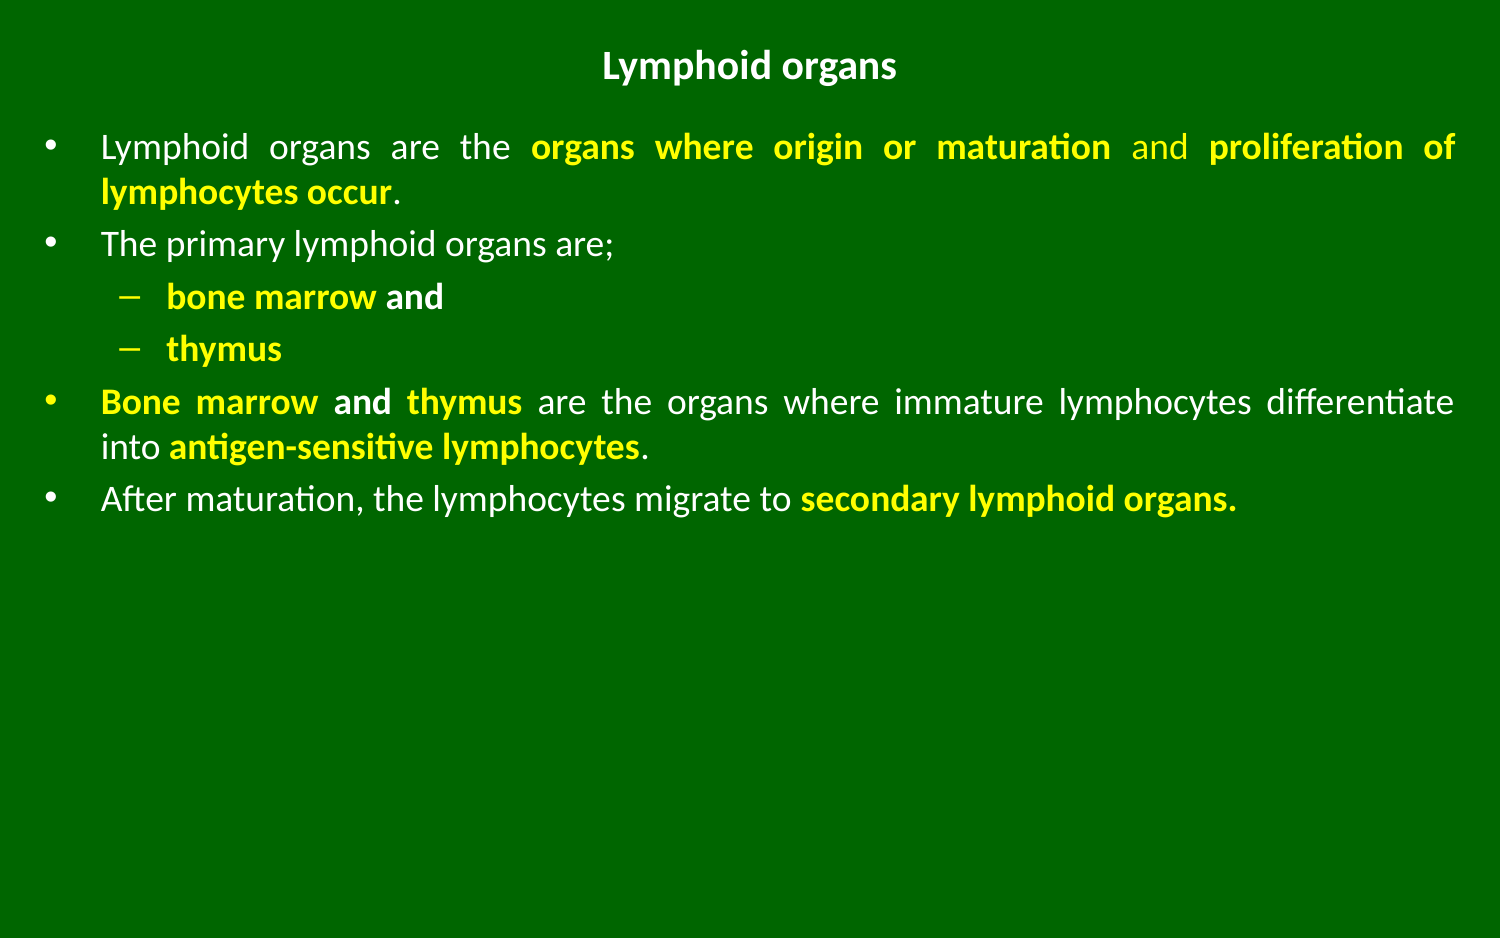

# Lymphoid organs
Lymphoid organs are the organs where origin or maturation and proliferation of lymphocytes occur.
The primary lymphoid organs are;
bone marrow and
thymus
Bone marrow and thymus are the organs where immature lymphocytes differentiate into antigen-sensitive lymphocytes.
After maturation, the lymphocytes migrate to secondary lymphoid organs.